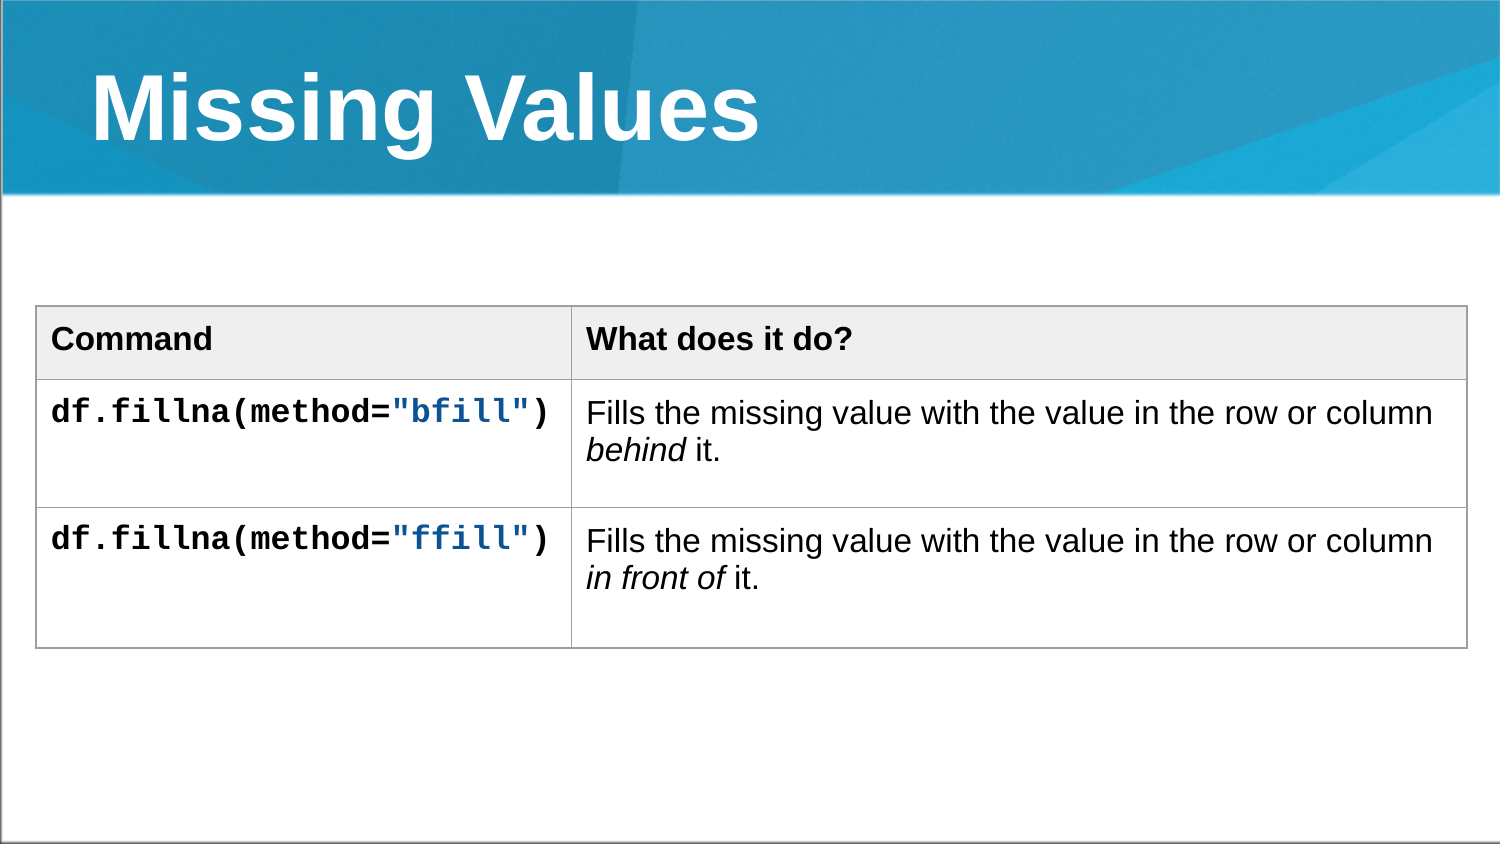

# Missing Values

| Command | What does it do? |
| --- | --- |
| df.fillna(method="bfill") | Fills the missing value with the value in the row or column behind it. |
| df.fillna(method="ffill") | Fills the missing value with the value in the row or column in front of it. |